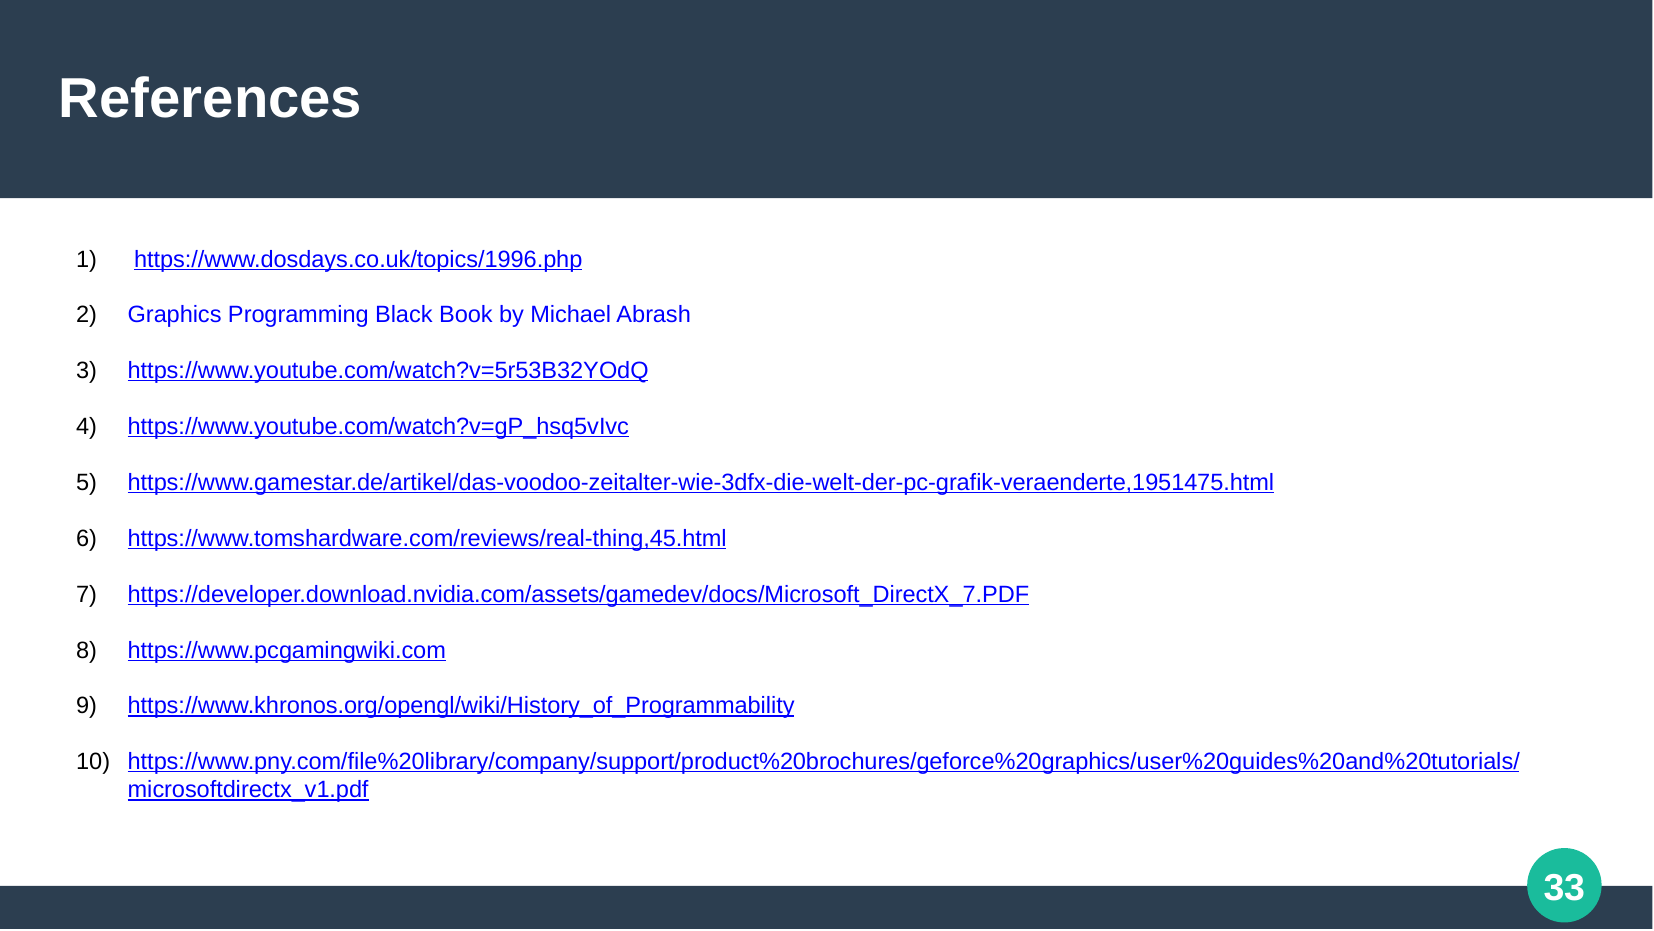

# References
 https://www.dosdays.co.uk/topics/1996.php
Graphics Programming Black Book by Michael Abrash
https://www.youtube.com/watch?v=5r53B32YOdQ
https://www.youtube.com/watch?v=gP_hsq5vIvc
https://www.gamestar.de/artikel/das-voodoo-zeitalter-wie-3dfx-die-welt-der-pc-grafik-veraenderte,1951475.html
https://www.tomshardware.com/reviews/real-thing,45.html
https://developer.download.nvidia.com/assets/gamedev/docs/Microsoft_DirectX_7.PDF
https://www.pcgamingwiki.com
https://www.khronos.org/opengl/wiki/History_of_Programmability
https://www.pny.com/file%20library/company/support/product%20brochures/geforce%20graphics/user%20guides%20and%20tutorials/microsoftdirectx_v1.pdf